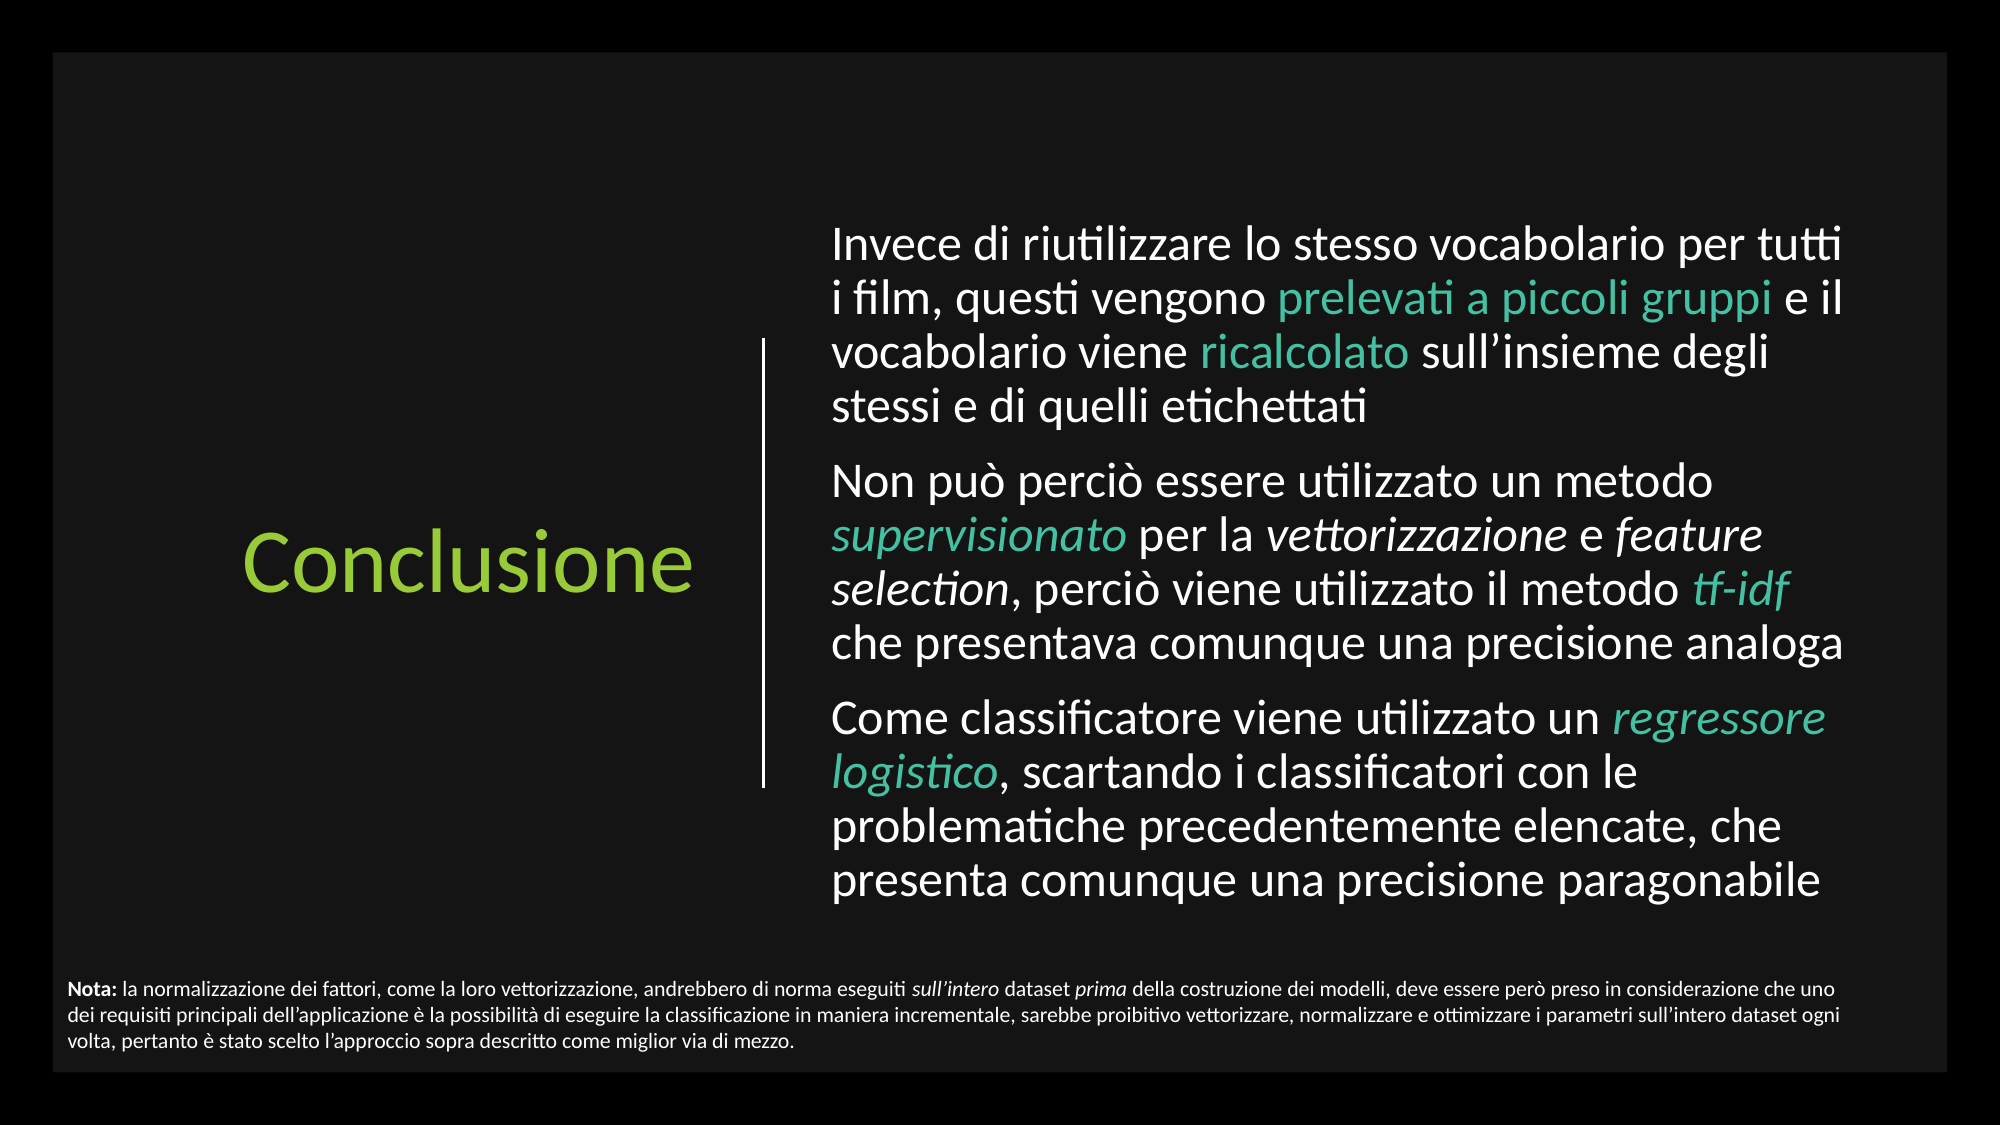

# Conclusione
Invece di riutilizzare lo stesso vocabolario per tutti i film, questi vengono prelevati a piccoli gruppi e il vocabolario viene ricalcolato sull’insieme degli stessi e di quelli etichettati
Non può perciò essere utilizzato un metodo supervisionato per la vettorizzazione e feature selection, perciò viene utilizzato il metodo tf-idf che presentava comunque una precisione analoga
Come classificatore viene utilizzato un regressore logistico, scartando i classificatori con le problematiche precedentemente elencate, che presenta comunque una precisione paragonabile
Nota: la normalizzazione dei fattori, come la loro vettorizzazione, andrebbero di norma eseguiti sull’intero dataset prima della costruzione dei modelli, deve essere però preso in considerazione che uno dei requisiti principali dell’applicazione è la possibilità di eseguire la classificazione in maniera incrementale, sarebbe proibitivo vettorizzare, normalizzare e ottimizzare i parametri sull’intero dataset ogni volta, pertanto è stato scelto l’approccio sopra descritto come miglior via di mezzo.